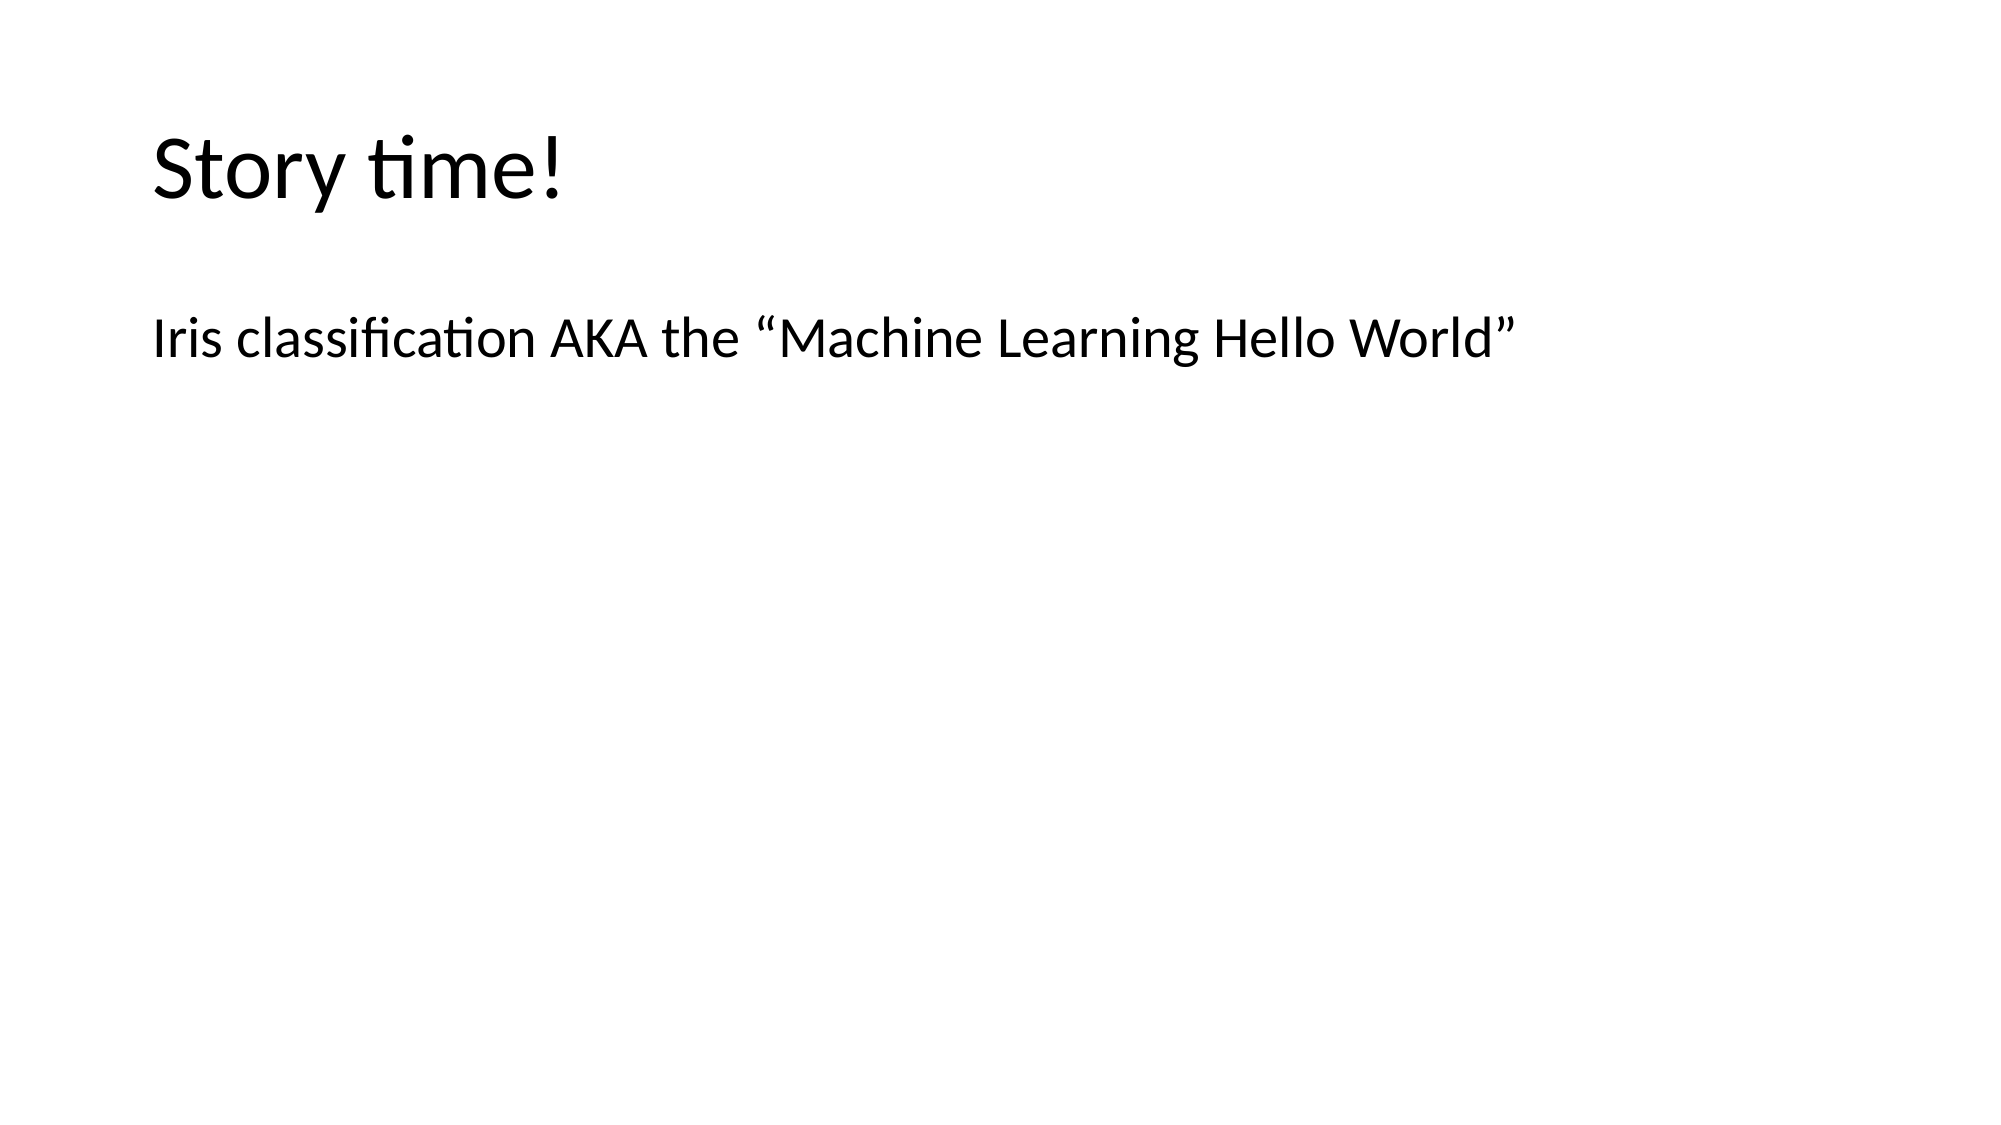

# Story time!
Iris classification AKA the “Machine Learning Hello World”